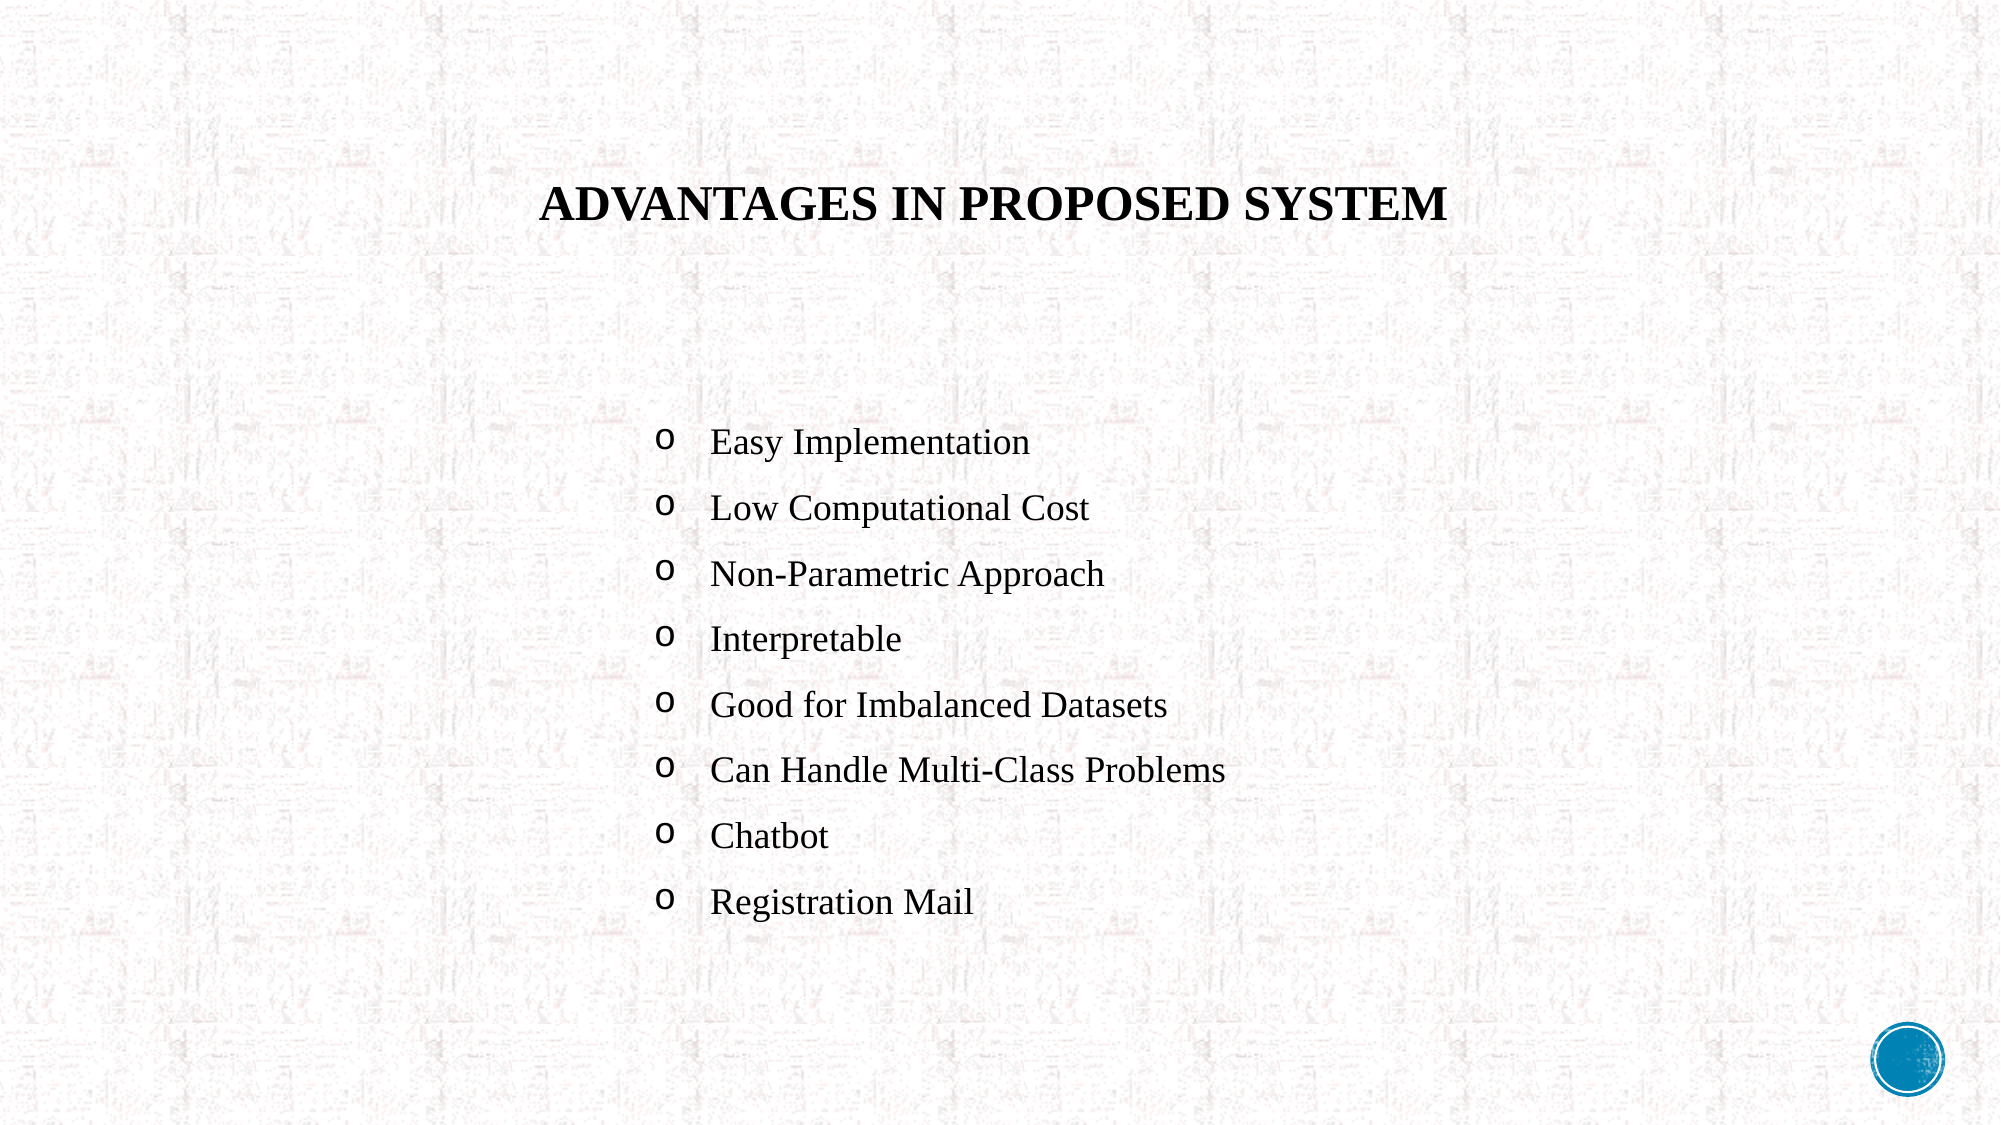

ADVANTAGES IN PROPOSED SYSTEM
Easy Implementation
Low Computational Cost
Non-Parametric Approach
Interpretable
Good for Imbalanced Datasets
Can Handle Multi-Class Problems
Chatbot
Registration Mail